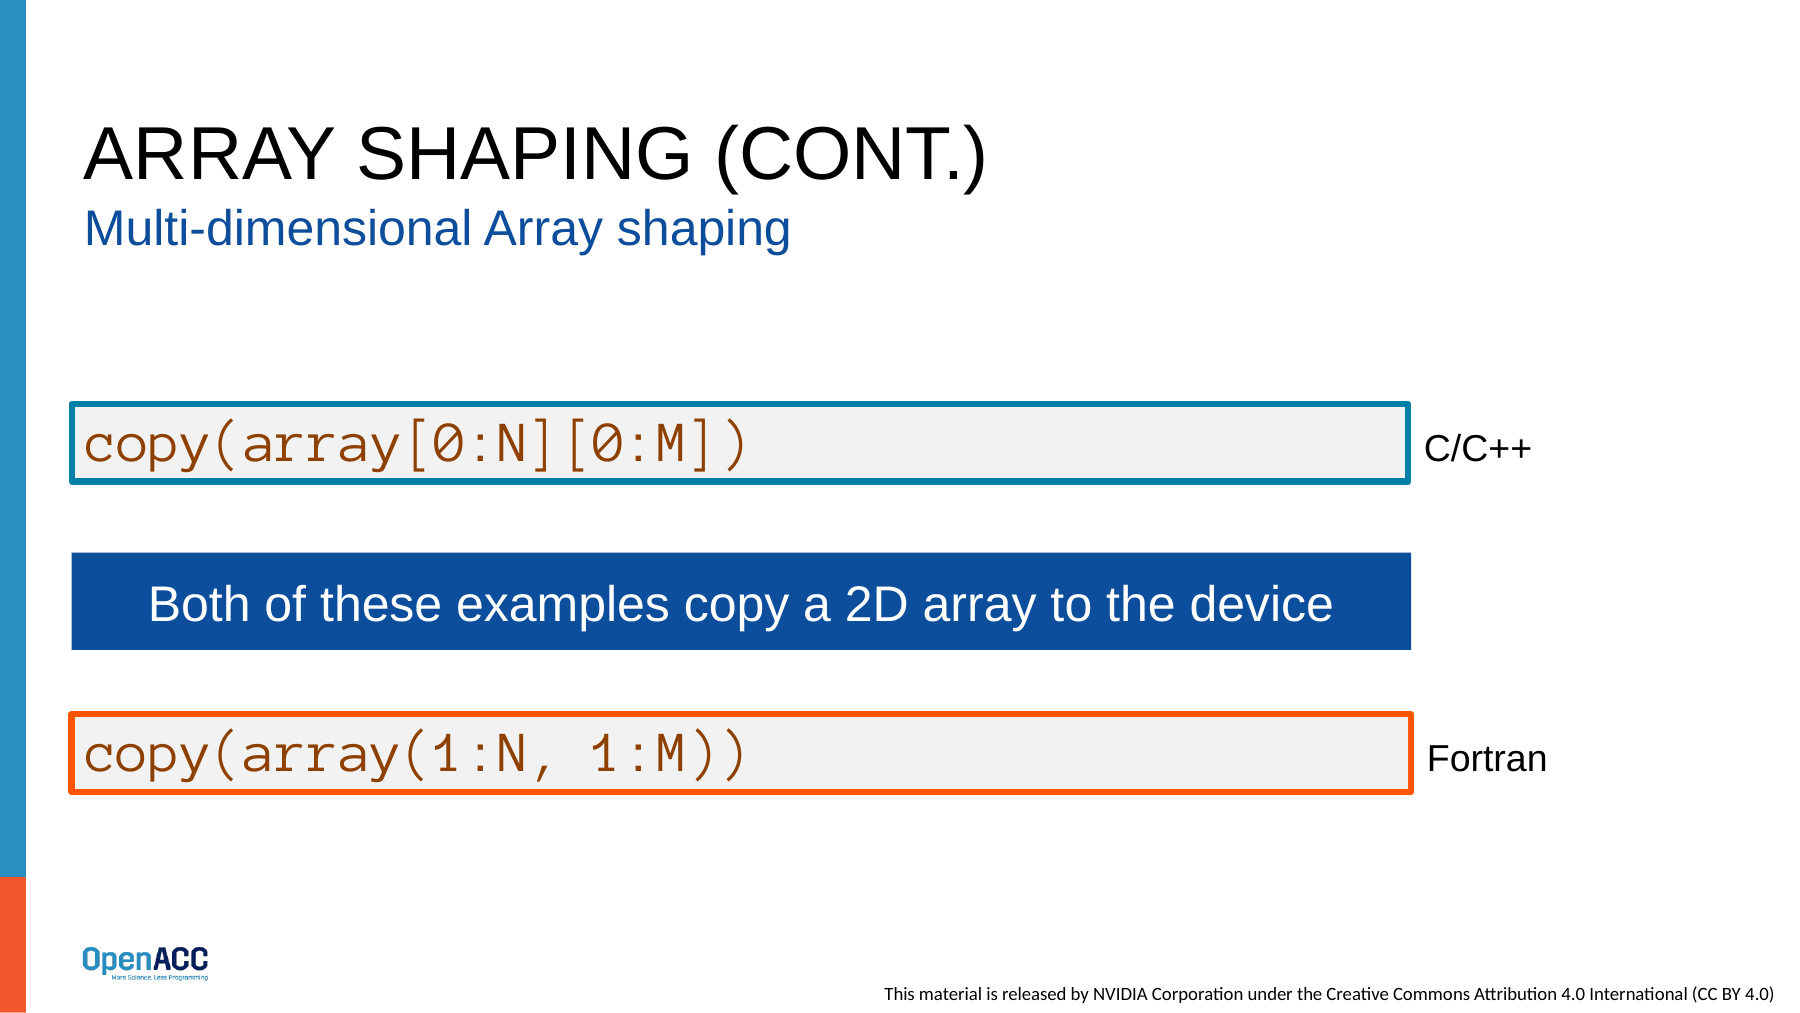

# Array Shaping (cont.)
Multi-dimensional Array shaping
copy(array[0:N][0:M])
C/C++
Both of these examples copy a 2D array to the device
copy(array(1:N, 1:M))
Fortran